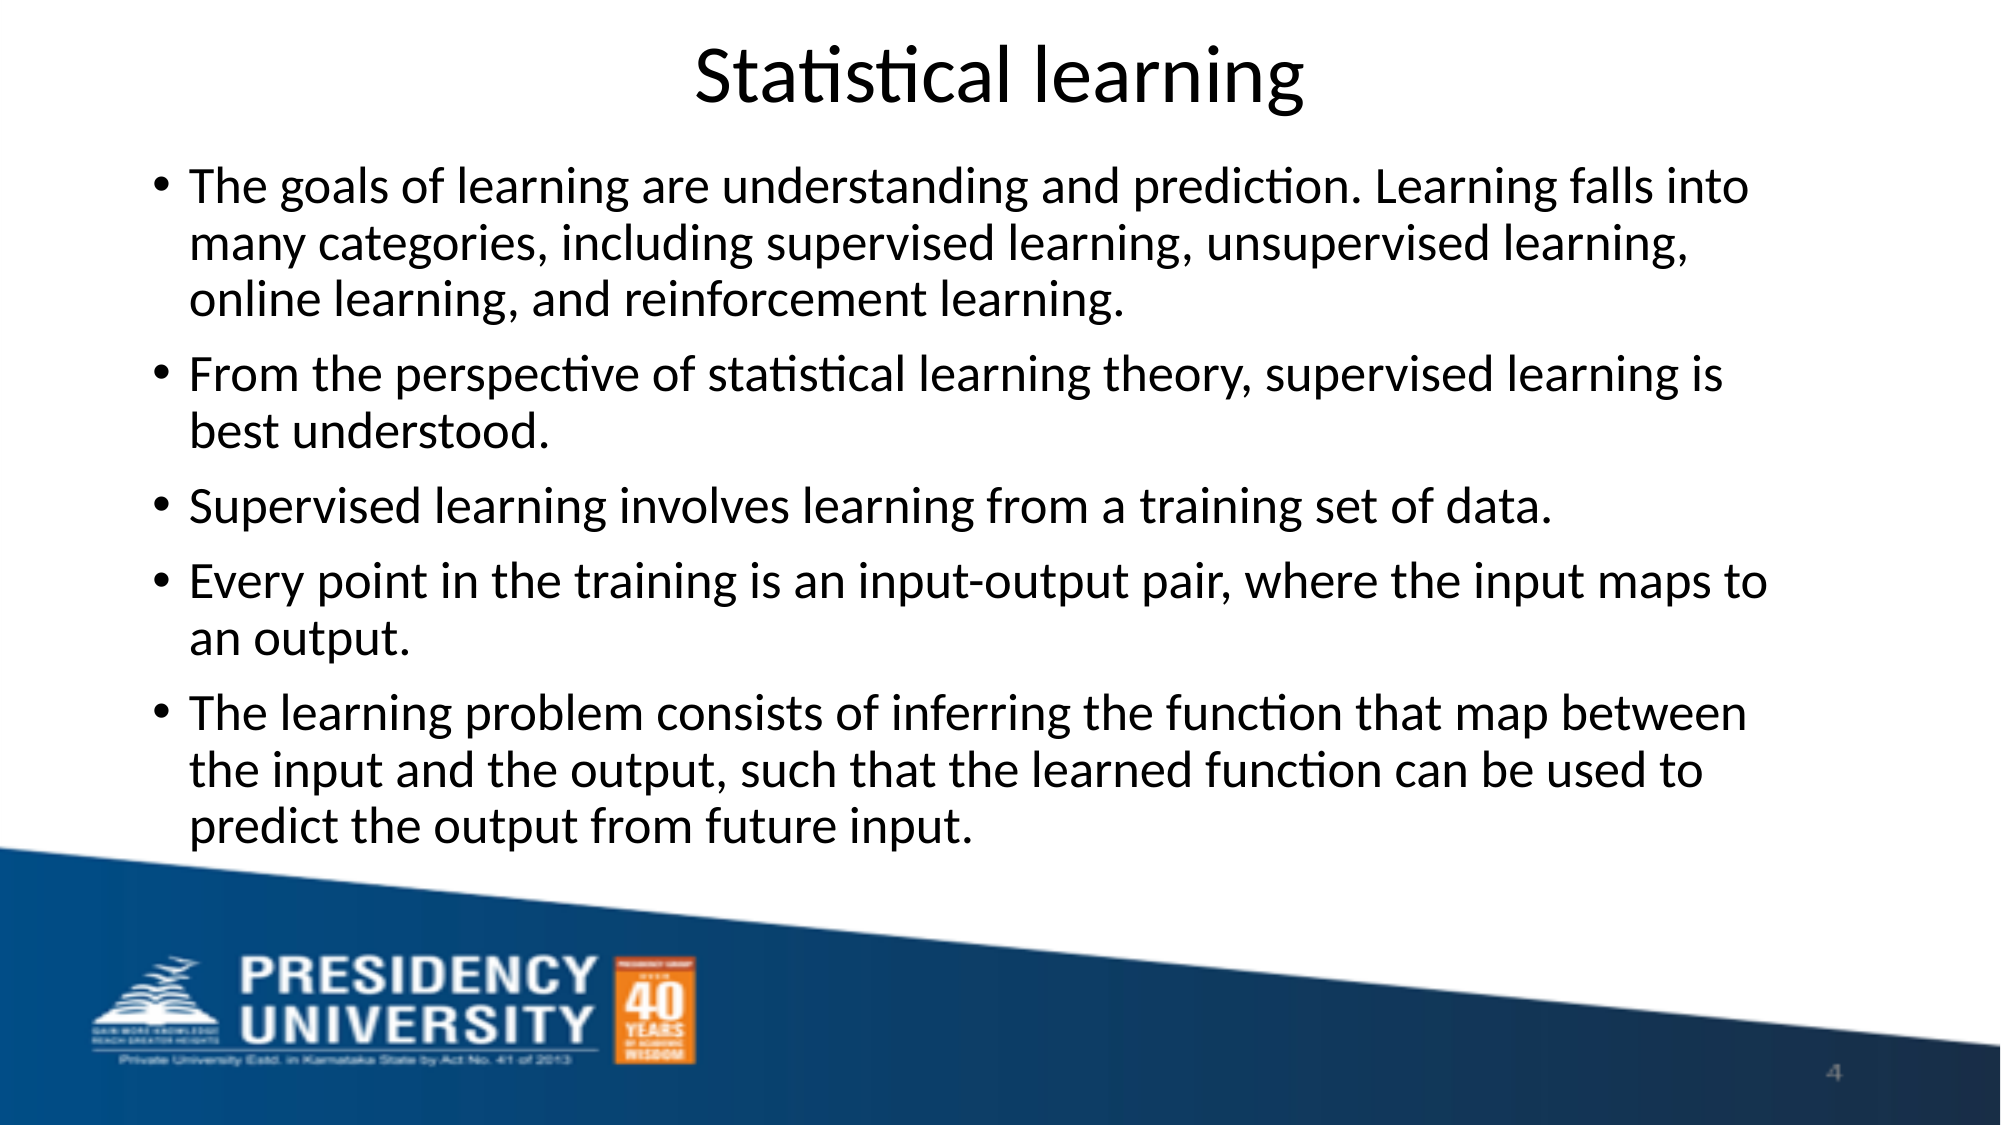

# Statistical learning
The goals of learning are understanding and prediction. Learning falls into many categories, including supervised learning, unsupervised learning,    online learning, and reinforcement learning.
From the perspective of statistical learning theory, supervised learning is best understood.
Supervised learning involves learning from a training set of data.
Every point in the training is an input-output pair, where the input maps to an output.
The learning problem consists of inferring the function that map between the input and the output, such that the learned function can be used to predict the output from future input.